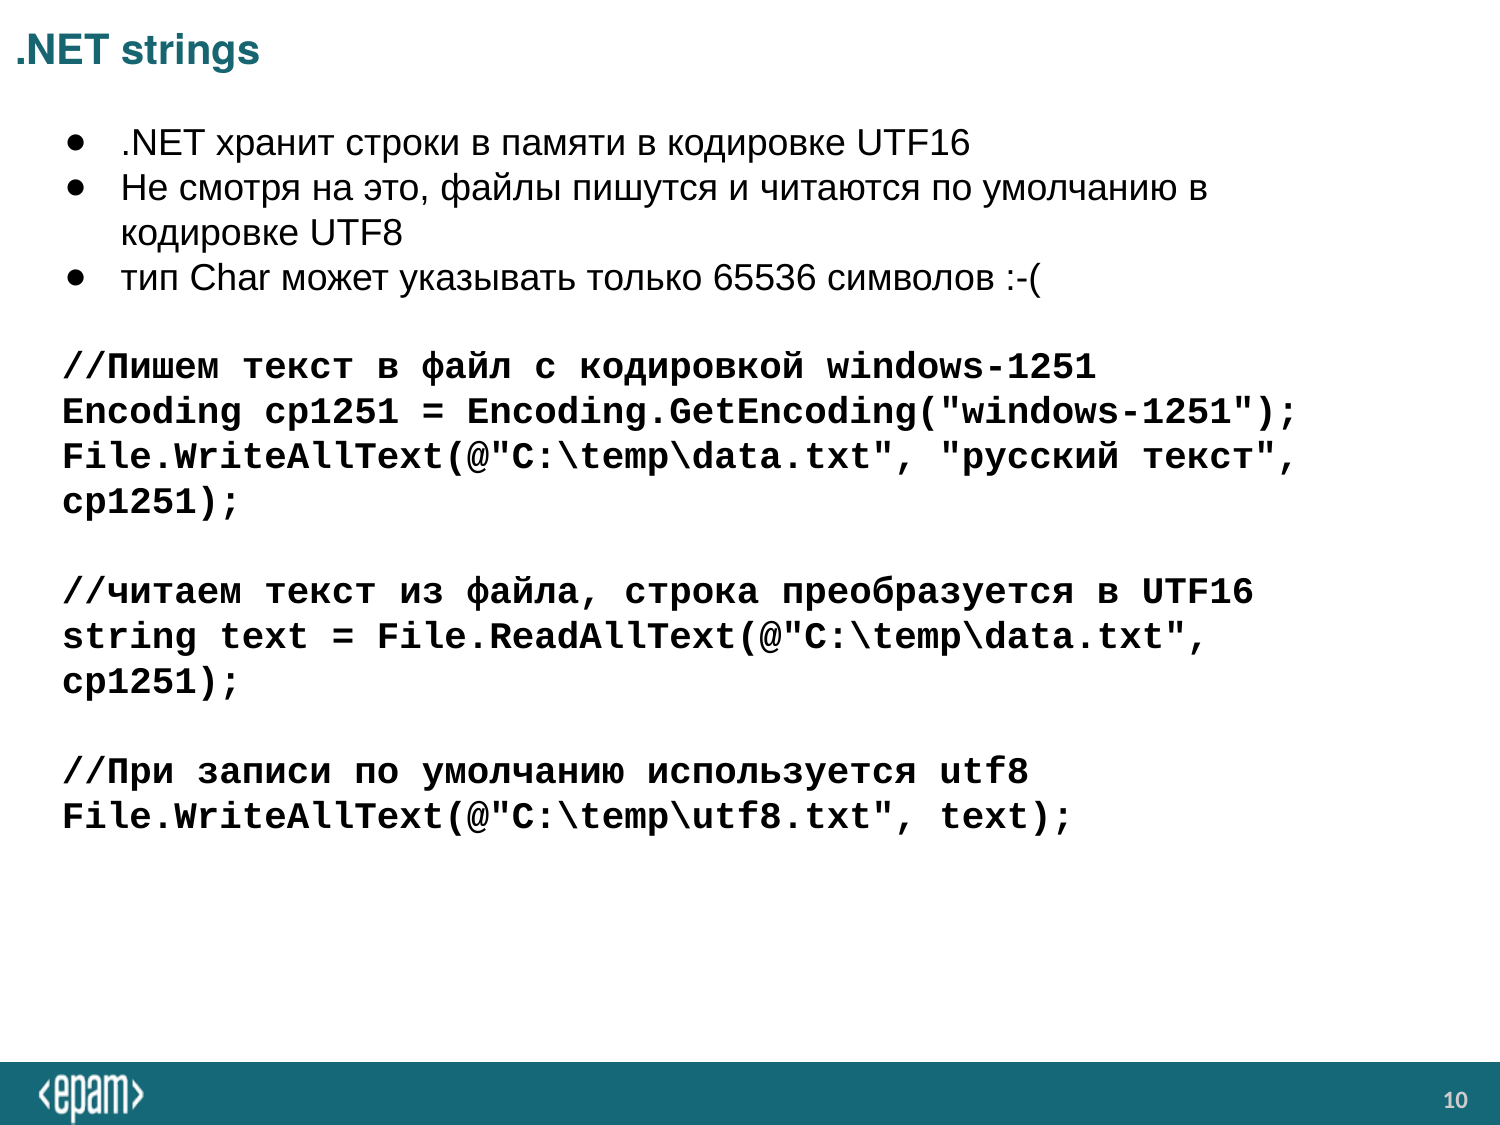

# .NET strings
.NET хранит строки в памяти в кодировке UTF16
Не смотря на это, файлы пишутся и читаются по умолчанию в кодировке UTF8
тип Char может указывать только 65536 символов :-(
//Пишем текст в файл с кодировкой windows-1251
Encoding cp1251 = Encoding.GetEncoding("windows-1251");
File.WriteAllText(@"C:\temp\data.txt", "русский текст", cp1251);

//читаем текст из файла, строка преобразуется в UTF16
string text = File.ReadAllText(@"C:\temp\data.txt", cp1251);

//При записи по умолчанию используется utf8
File.WriteAllText(@"C:\temp\utf8.txt", text);